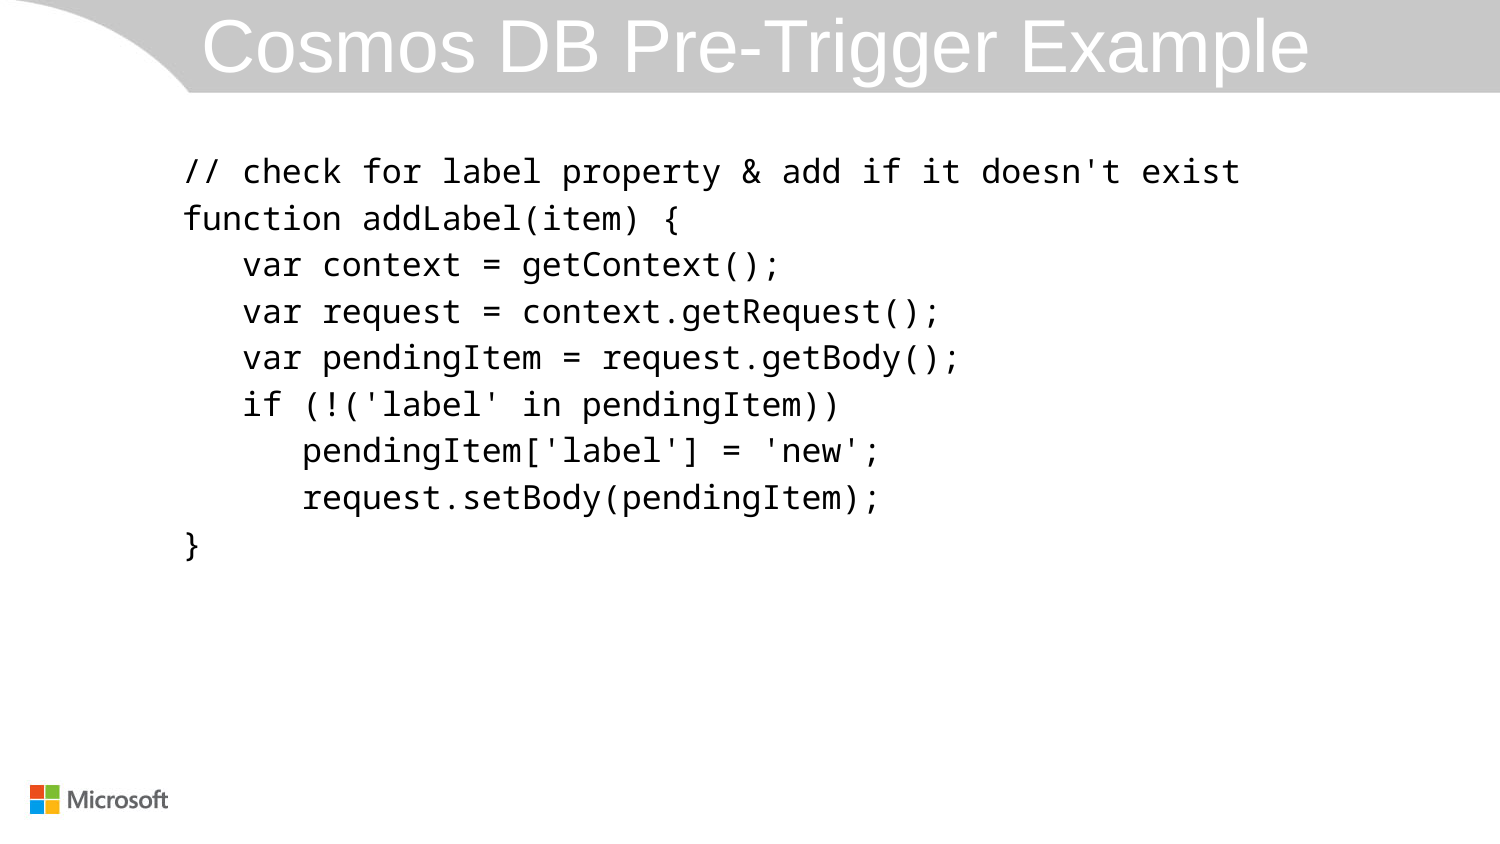

# Cosmos DB Pre-Trigger Example
// check for label property & add if it doesn't exist
function addLabel(item) {
   var context = getContext();
   var request = context.getRequest();
   var pendingItem = request.getBody();
   if (!('label' in pendingItem))
      pendingItem['label'] = 'new';
      request.setBody(pendingItem);
}